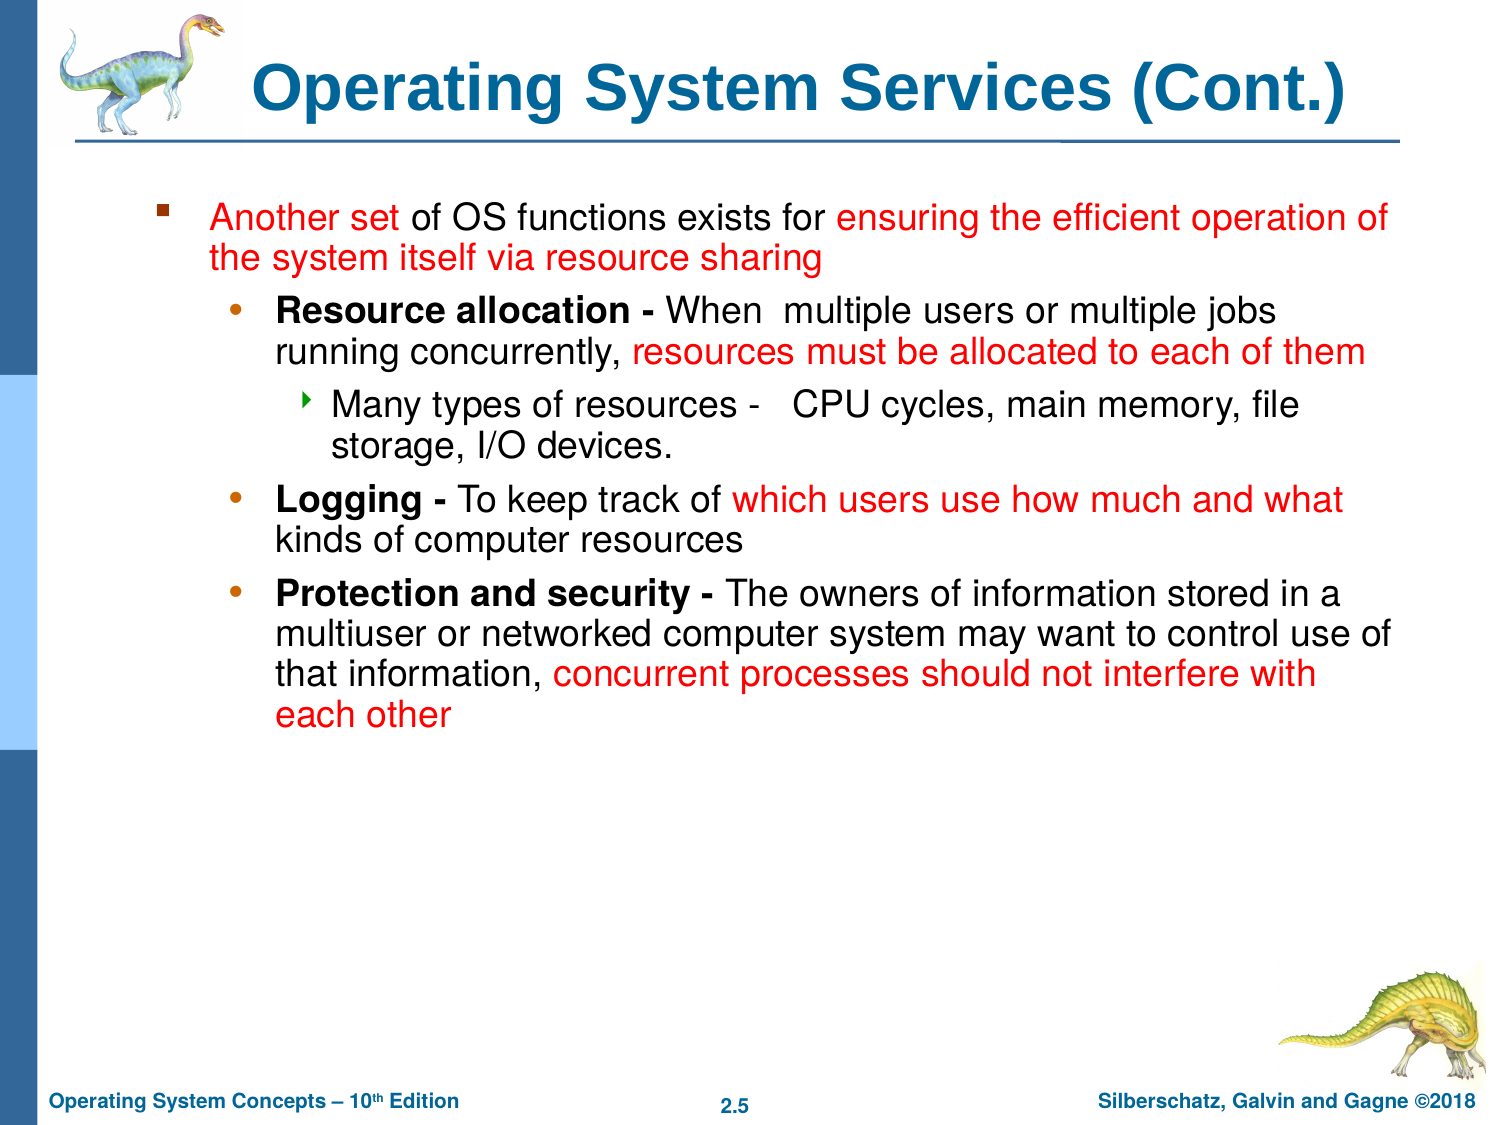

# Operating System Services (Cont.)
Another set of OS functions exists for ensuring the efficient operation of the system itself via resource sharing
Resource allocation - When  multiple users or multiple jobs running concurrently, resources must be allocated to each of them
Many types of resources -   CPU cycles, main memory, file storage, I/O devices.
Logging - To keep track of which users use how much and what kinds of computer resources
Protection and security - The owners of information stored in a multiuser or networked computer system may want to control use of that information, concurrent processes should not interfere with each other